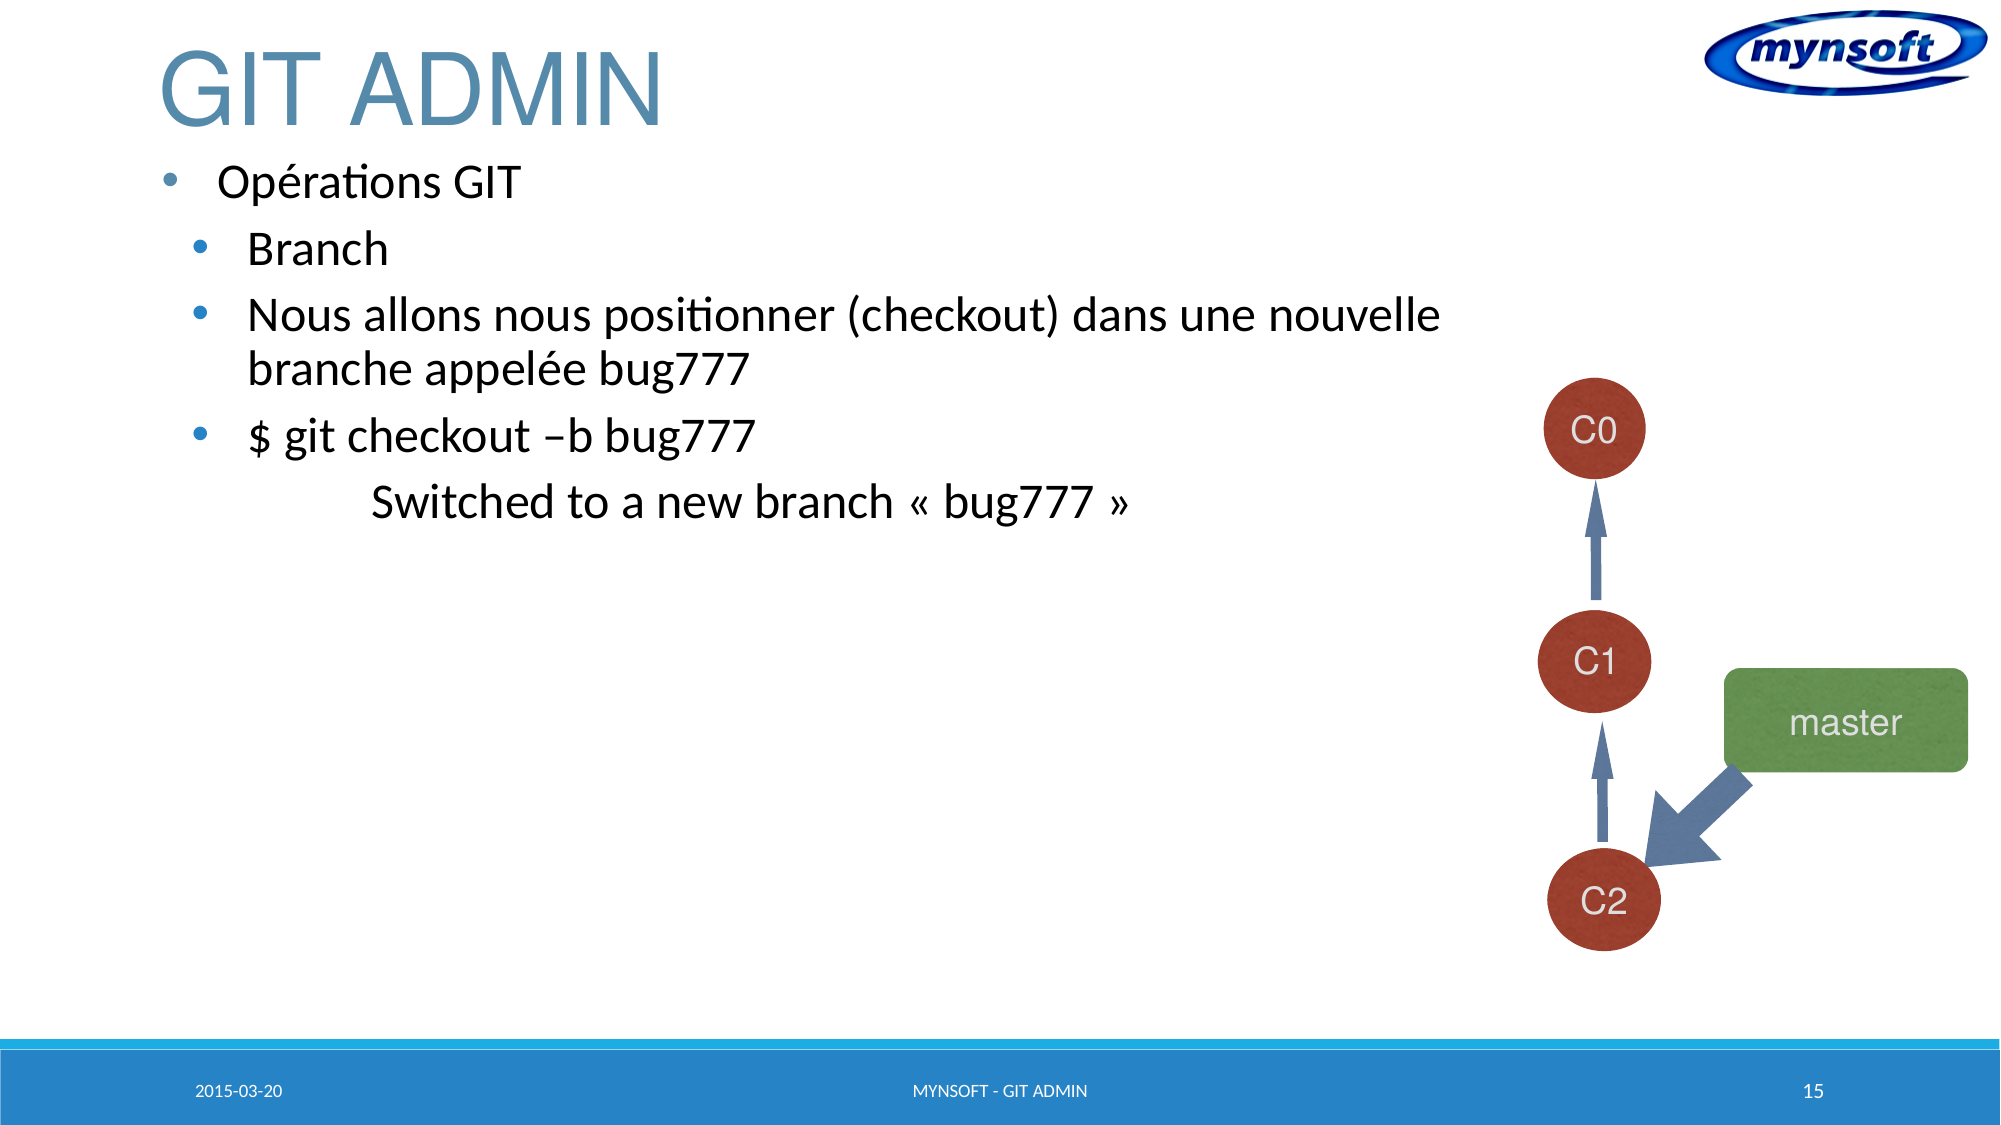

# GIT ADMIN
Opérations GIT
Branch
Nous allons nous positionner (checkout) dans une nouvelle branche appelée bug777
$ git checkout –b bug777
	Switched to a new branch « bug777 »

C0

C1

master

C2
2015-03-20
MYNSOFT - GIT ADMIN
15